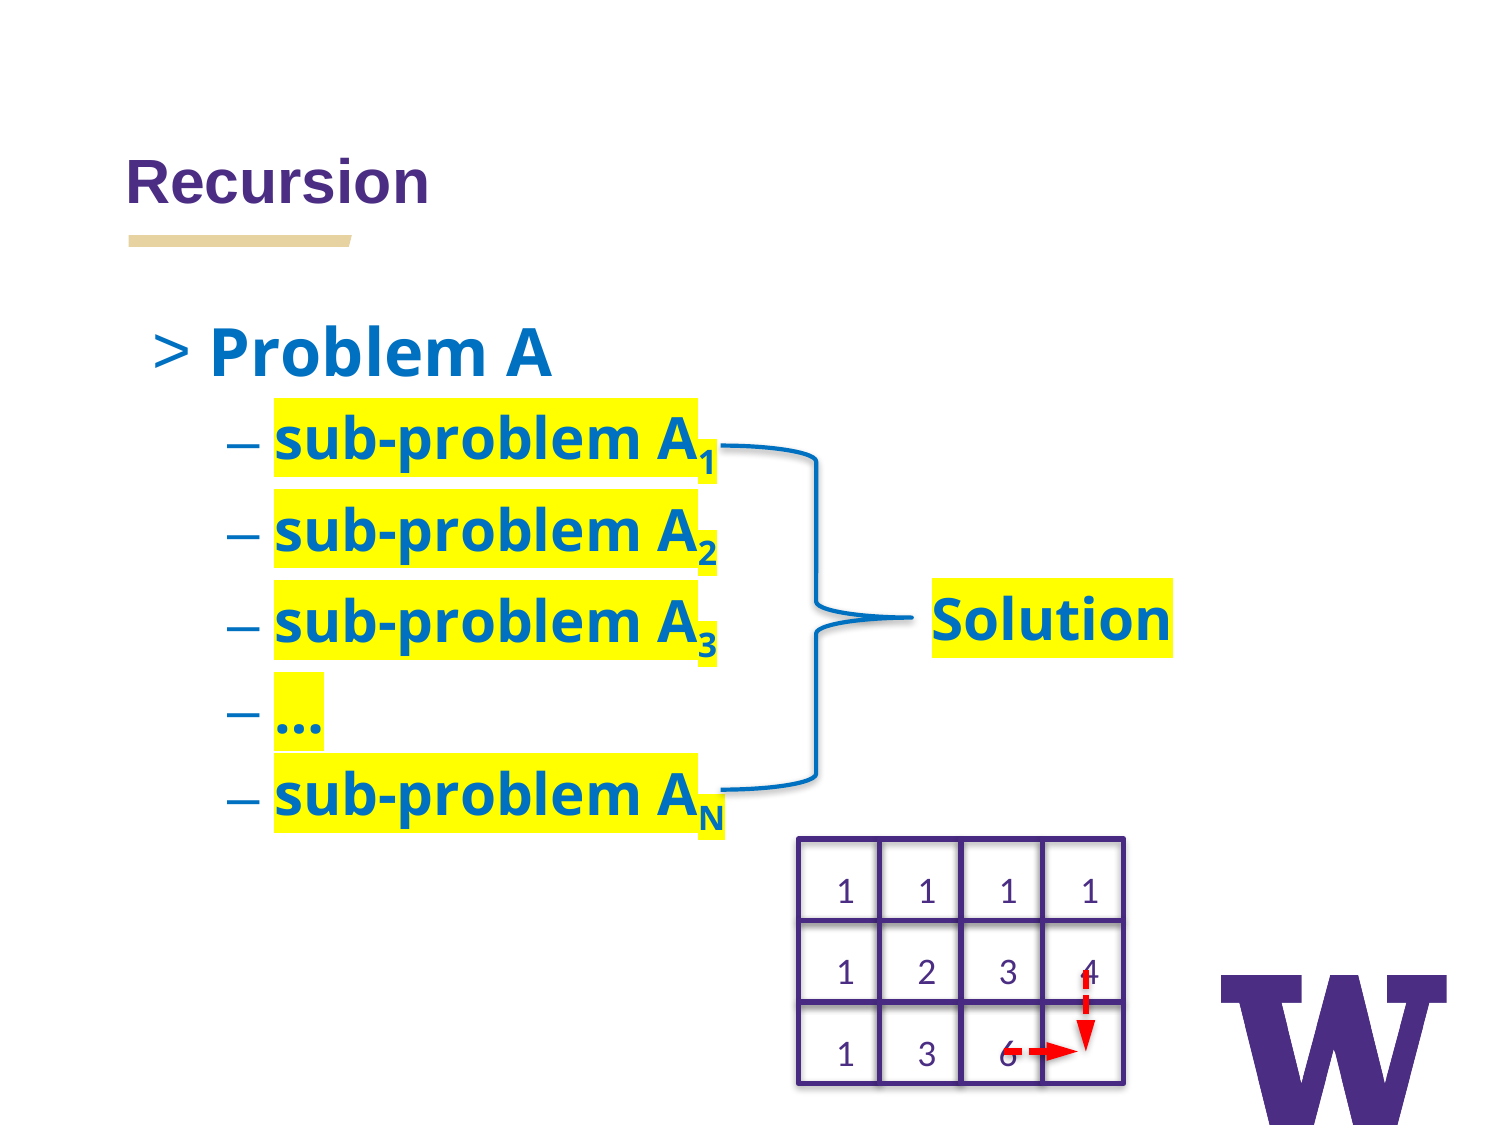

# Recursion
Problem A
sub-problem A1
sub-problem A2
sub-problem A3
…
sub-problem AN

Solution

1
1
1
1

1
2
3
4

3
6

1